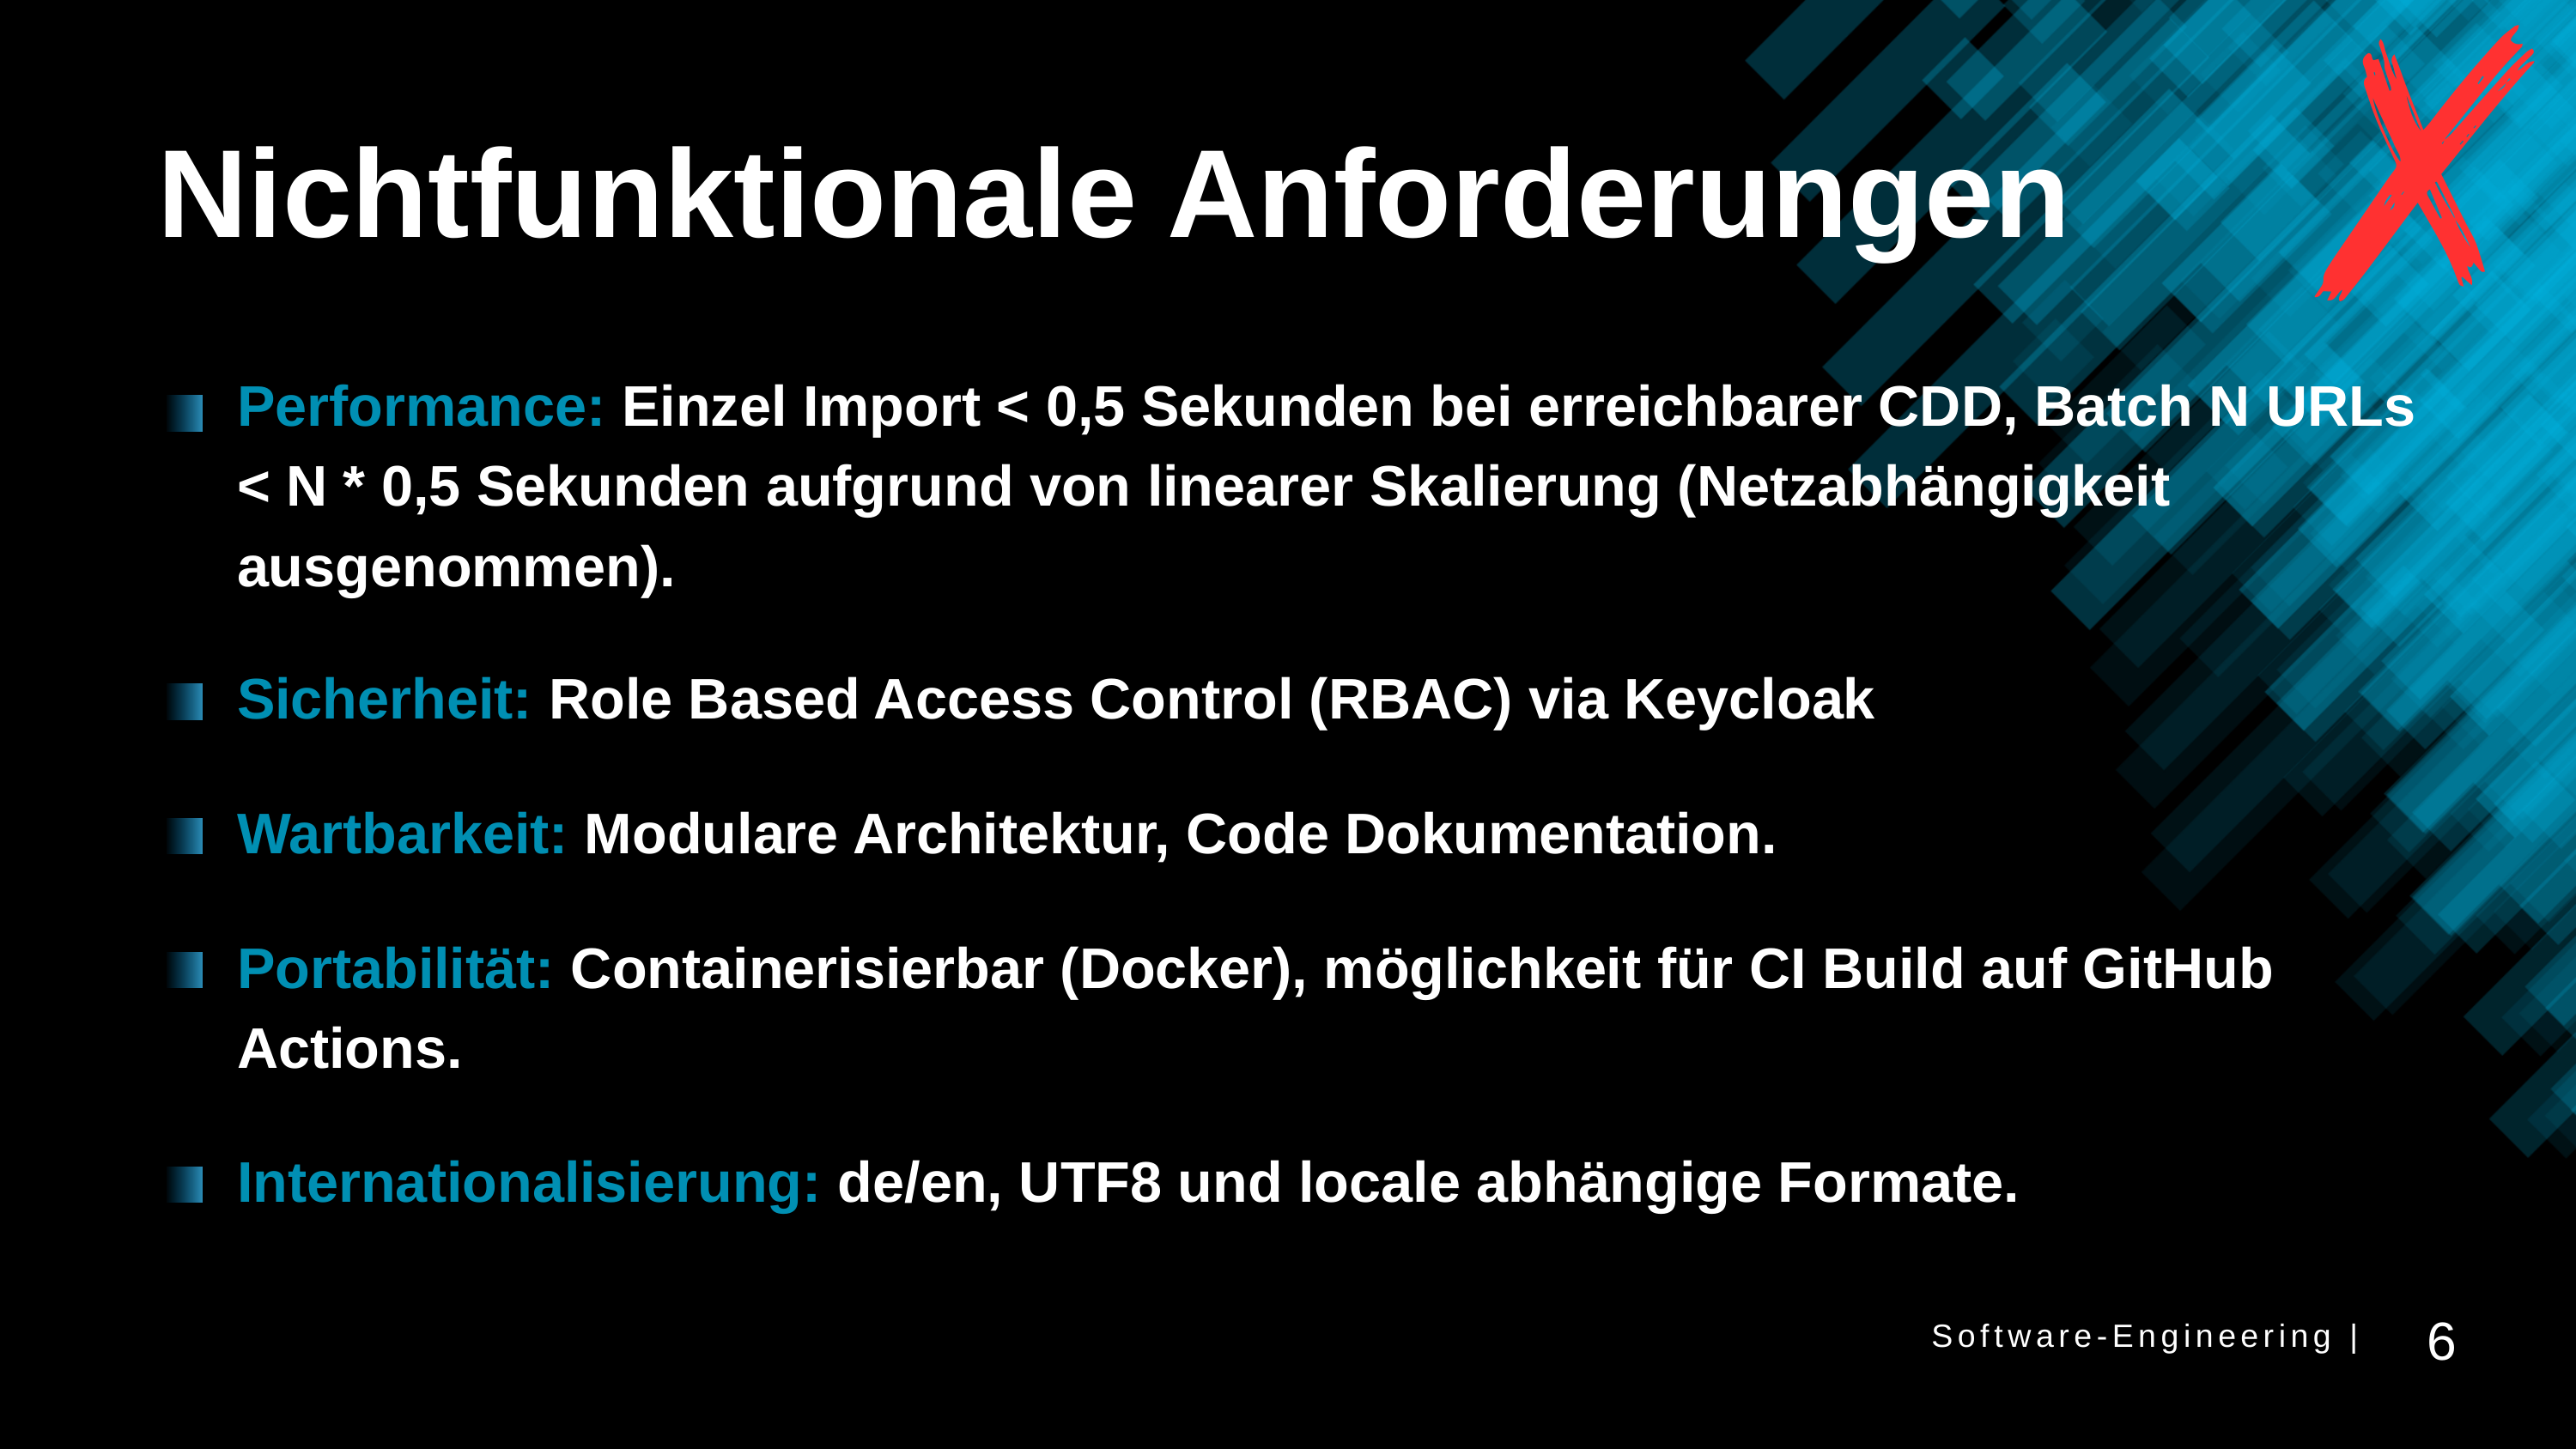

Nichtfunktionale Anforderungen
Performance: Einzel Import < 0,5 Sekunden bei erreichbarer CDD, Batch N URLs < N * 0,5 Sekunden aufgrund von linearer Skalierung (Netzabhängigkeit ausgenommen).

Sicherheit: Role Based Access Control (RBAC) via Keycloak

Wartbarkeit: Modulare Architektur, Code Dokumentation.

Portabilität: Containerisierbar (Docker), möglichkeit für CI Build auf GitHub Actions.

Internationalisierung: de/en, UTF8 und locale abhängige Formate.

6
Software-Engineering |